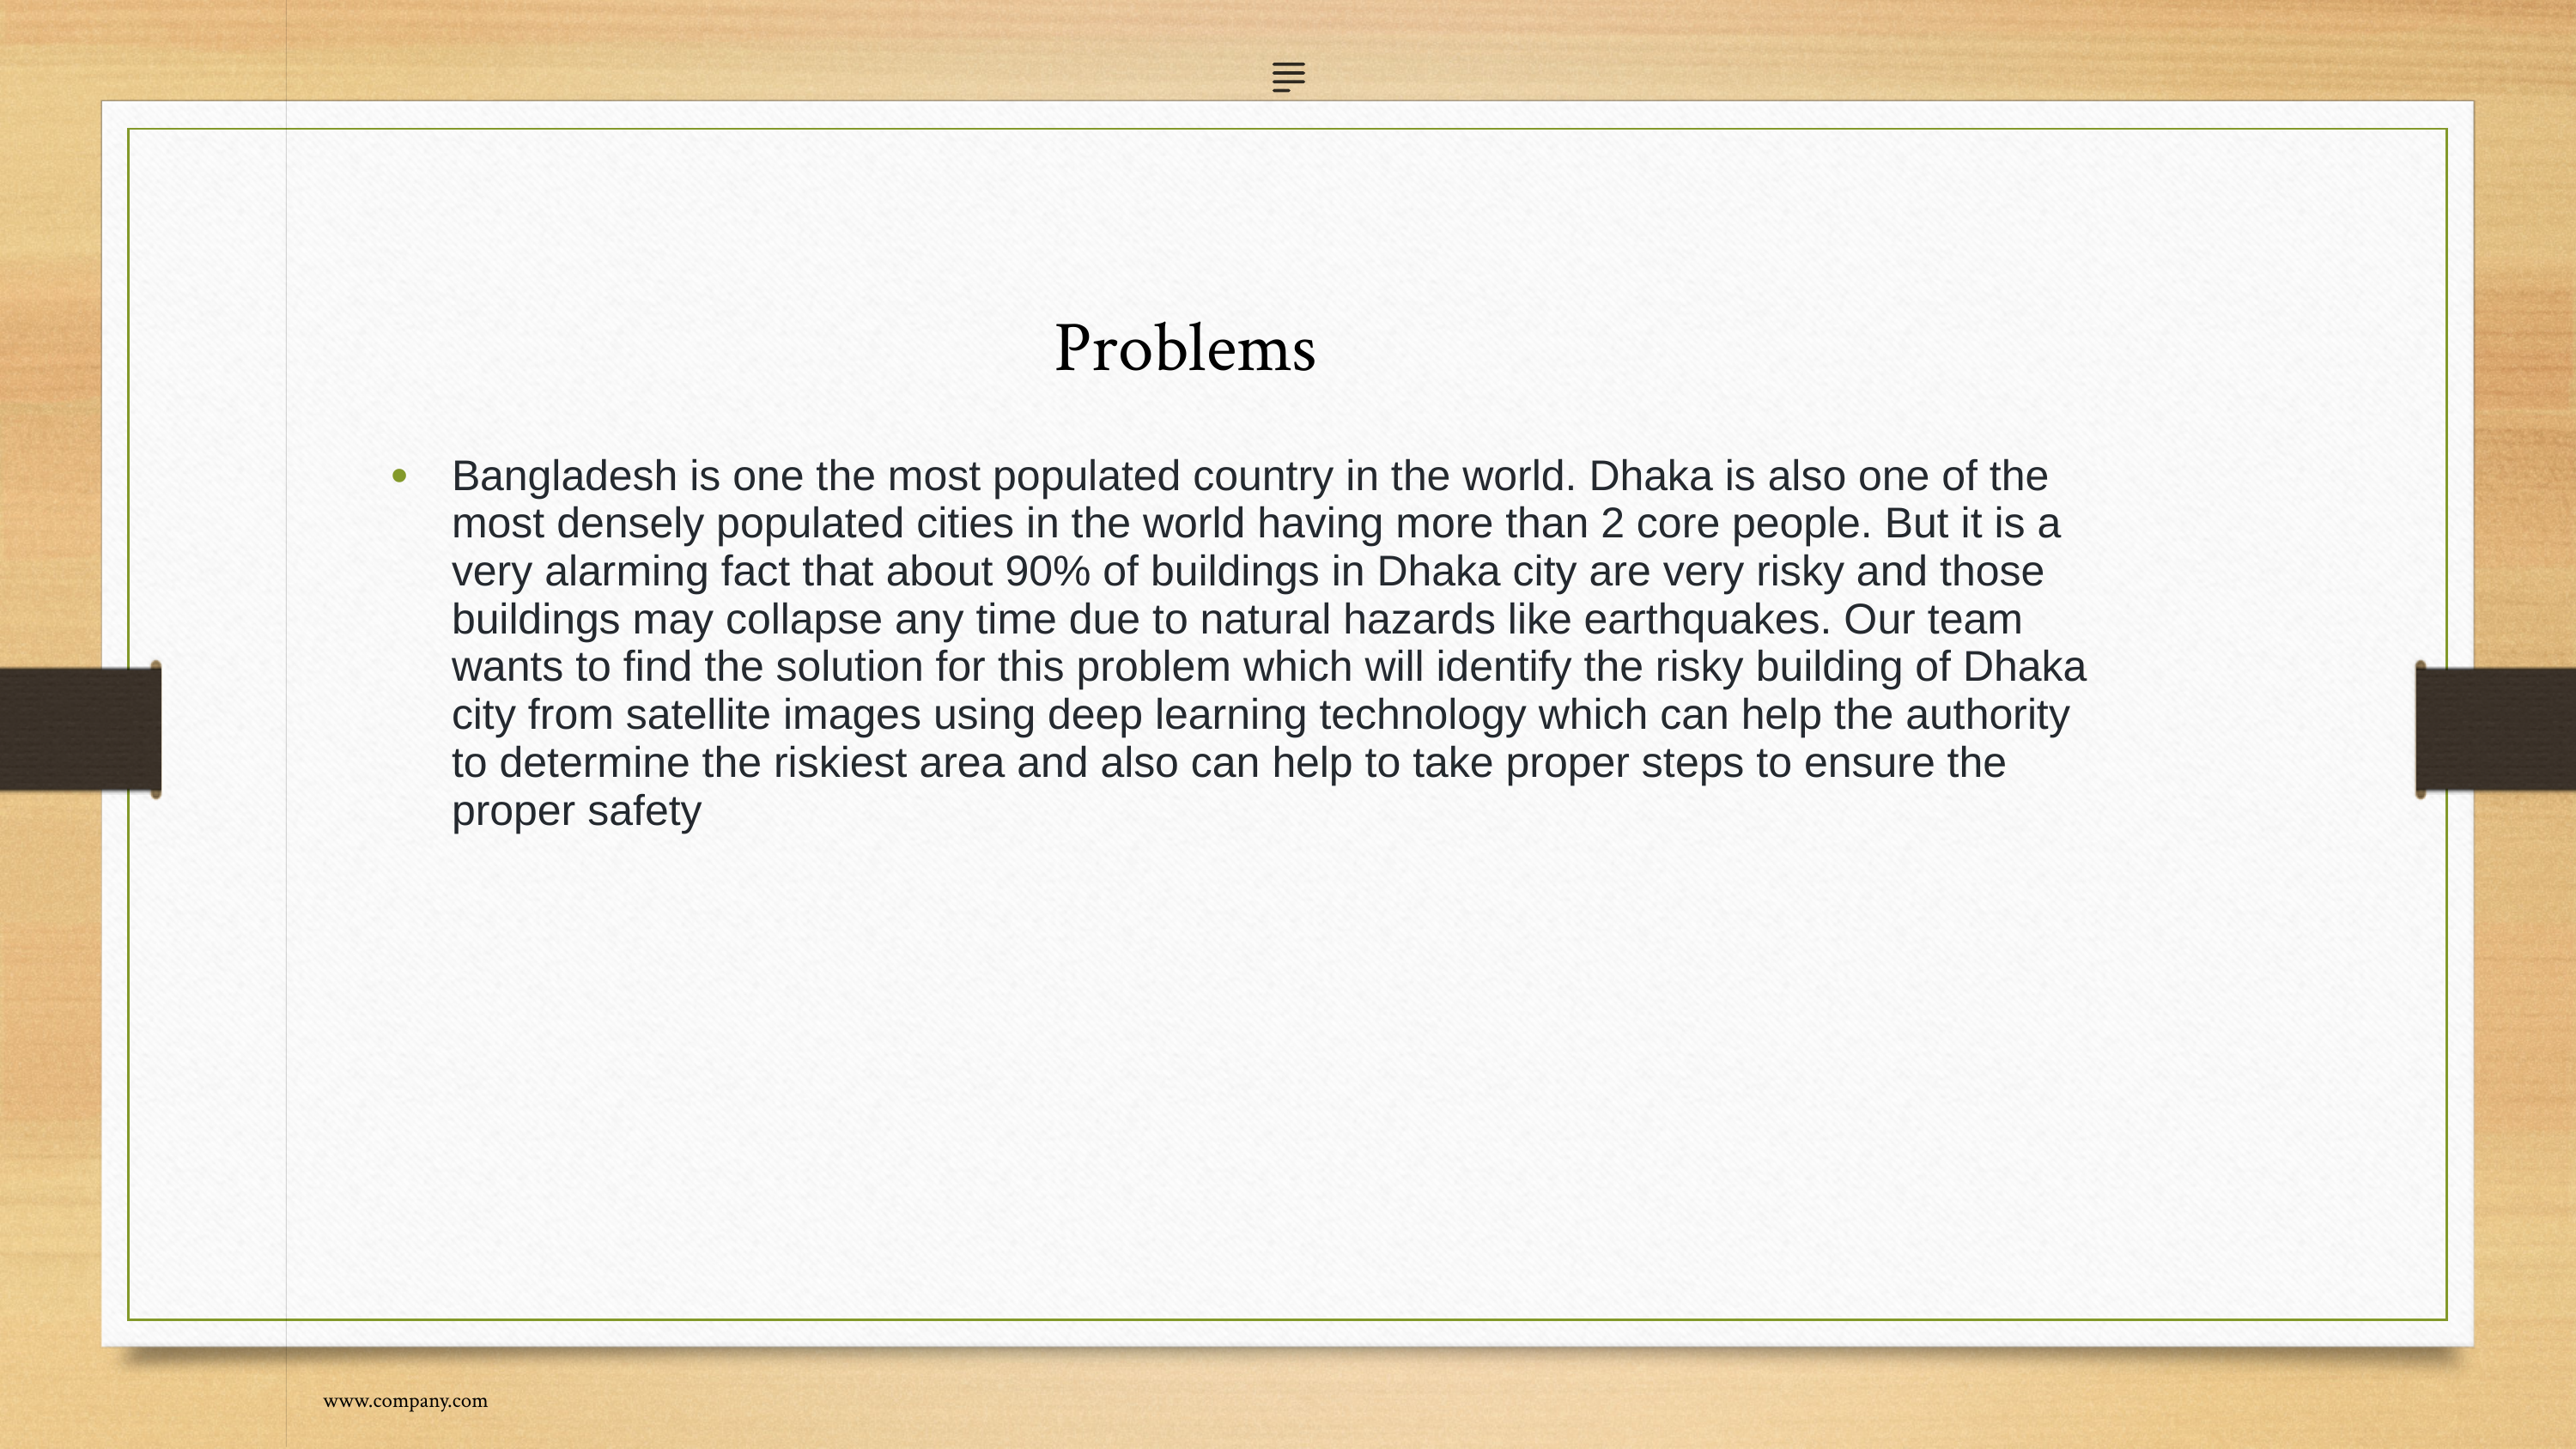

Bangladesh is one the most populated country in the world. Dhaka is also one of the most densely populated cities in the world having more than 2 core people. But it is a very alarming fact that about 90% of buildings in Dhaka city are very risky and those buildings may collapse any time due to natural hazards like earthquakes. Our team wants to find the solution for this problem which will identify the risky building of Dhaka city from satellite images using deep learning technology which can help the authority to determine the riskiest area and also can help to take proper steps to ensure the proper safety
Problems